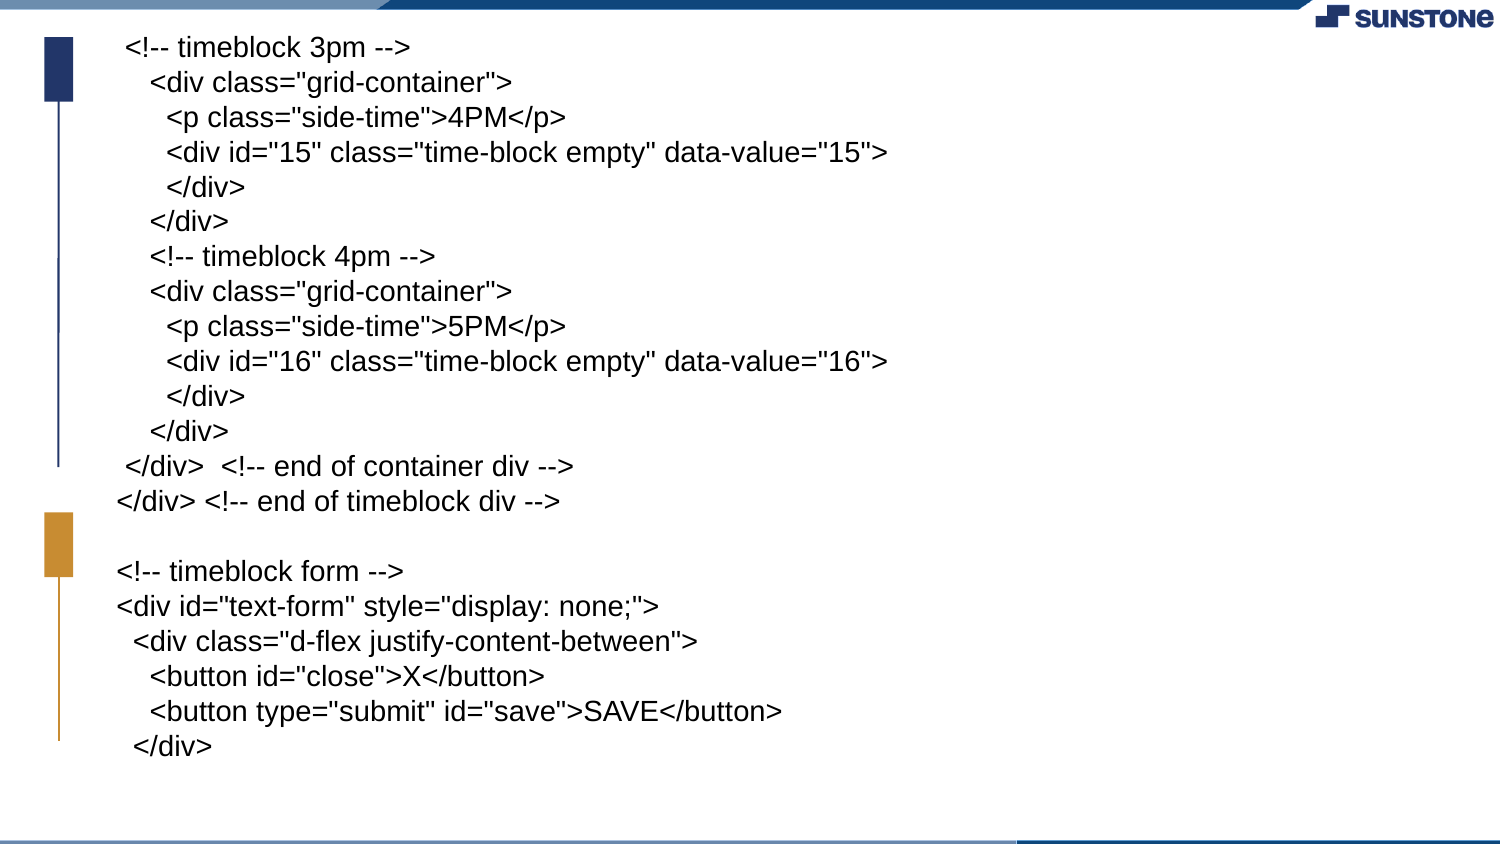

<!-- timeblock 3pm -->
    <div class="grid-container">
      <p class="side-time">4PM</p>
      <div id="15" class="time-block empty" data-value="15">
      </div>
    </div>
    <!-- timeblock 4pm -->
    <div class="grid-container">
      <p class="side-time">5PM</p>
      <div id="16" class="time-block empty" data-value="16">
      </div>
    </div>
 </div>  <!-- end of container div -->
</div> <!-- end of timeblock div -->

<!-- timeblock form -->
<div id="text-form" style="display: none;">
  <div class="d-flex justify-content-between">
    <button id="close">X</button>
    <button type="submit" id="save">SAVE</button>
  </div>